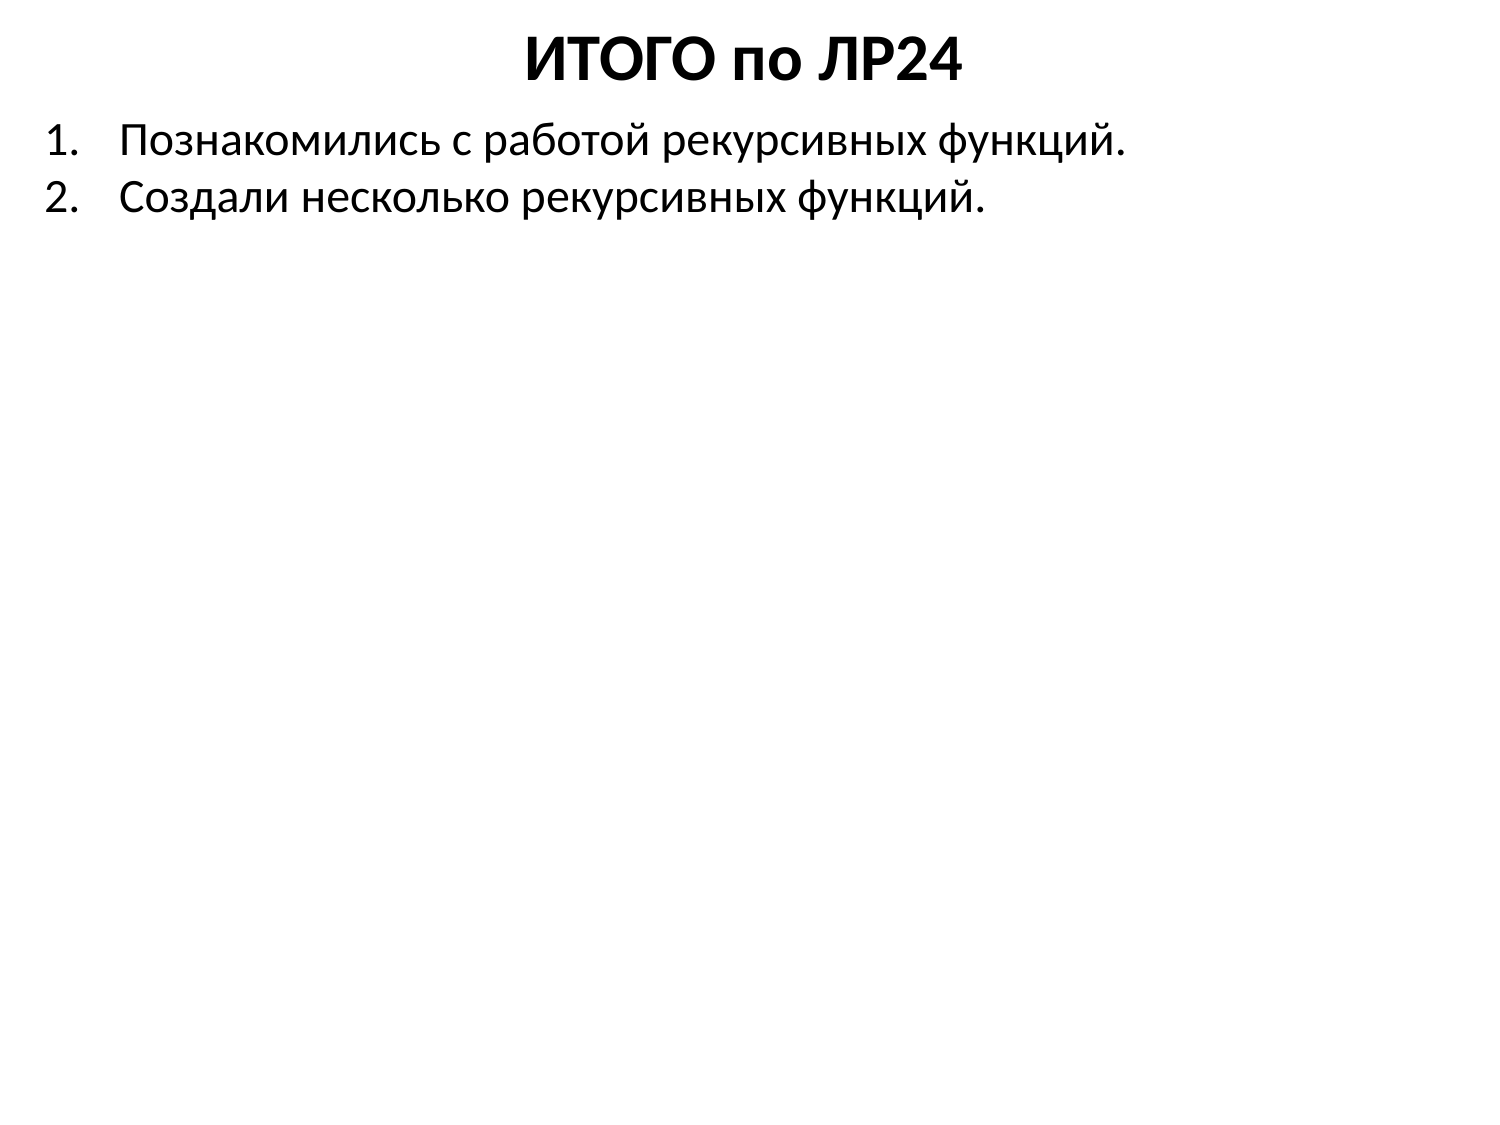

# ИТОГО по ЛР24
Познакомились с работой рекурсивных функций.
Создали несколько рекурсивных функций.